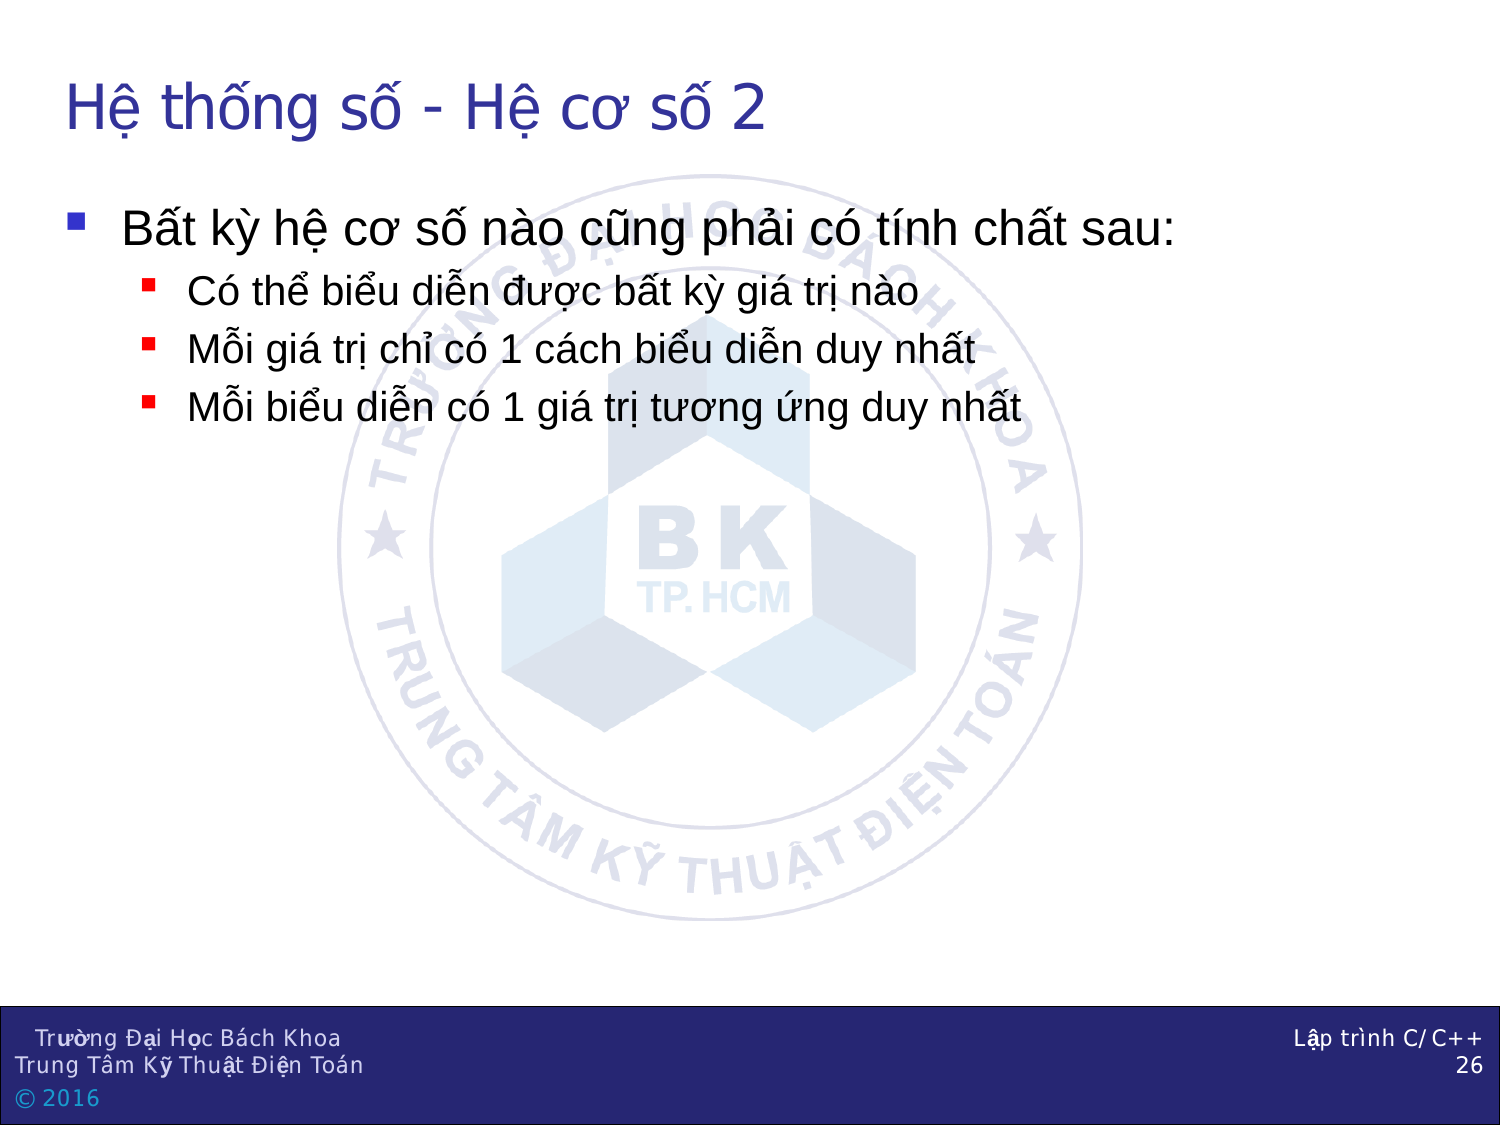

# Hệ thống số - Hệ cơ số 2
Bất kỳ hệ cơ số nào cũng phải có tính chất sau:
Có thể biểu diễn được bất kỳ giá trị nào
Mỗi giá trị chỉ có 1 cách biểu diễn duy nhất
Mỗi biểu diễn có 1 giá trị tương ứng duy nhất